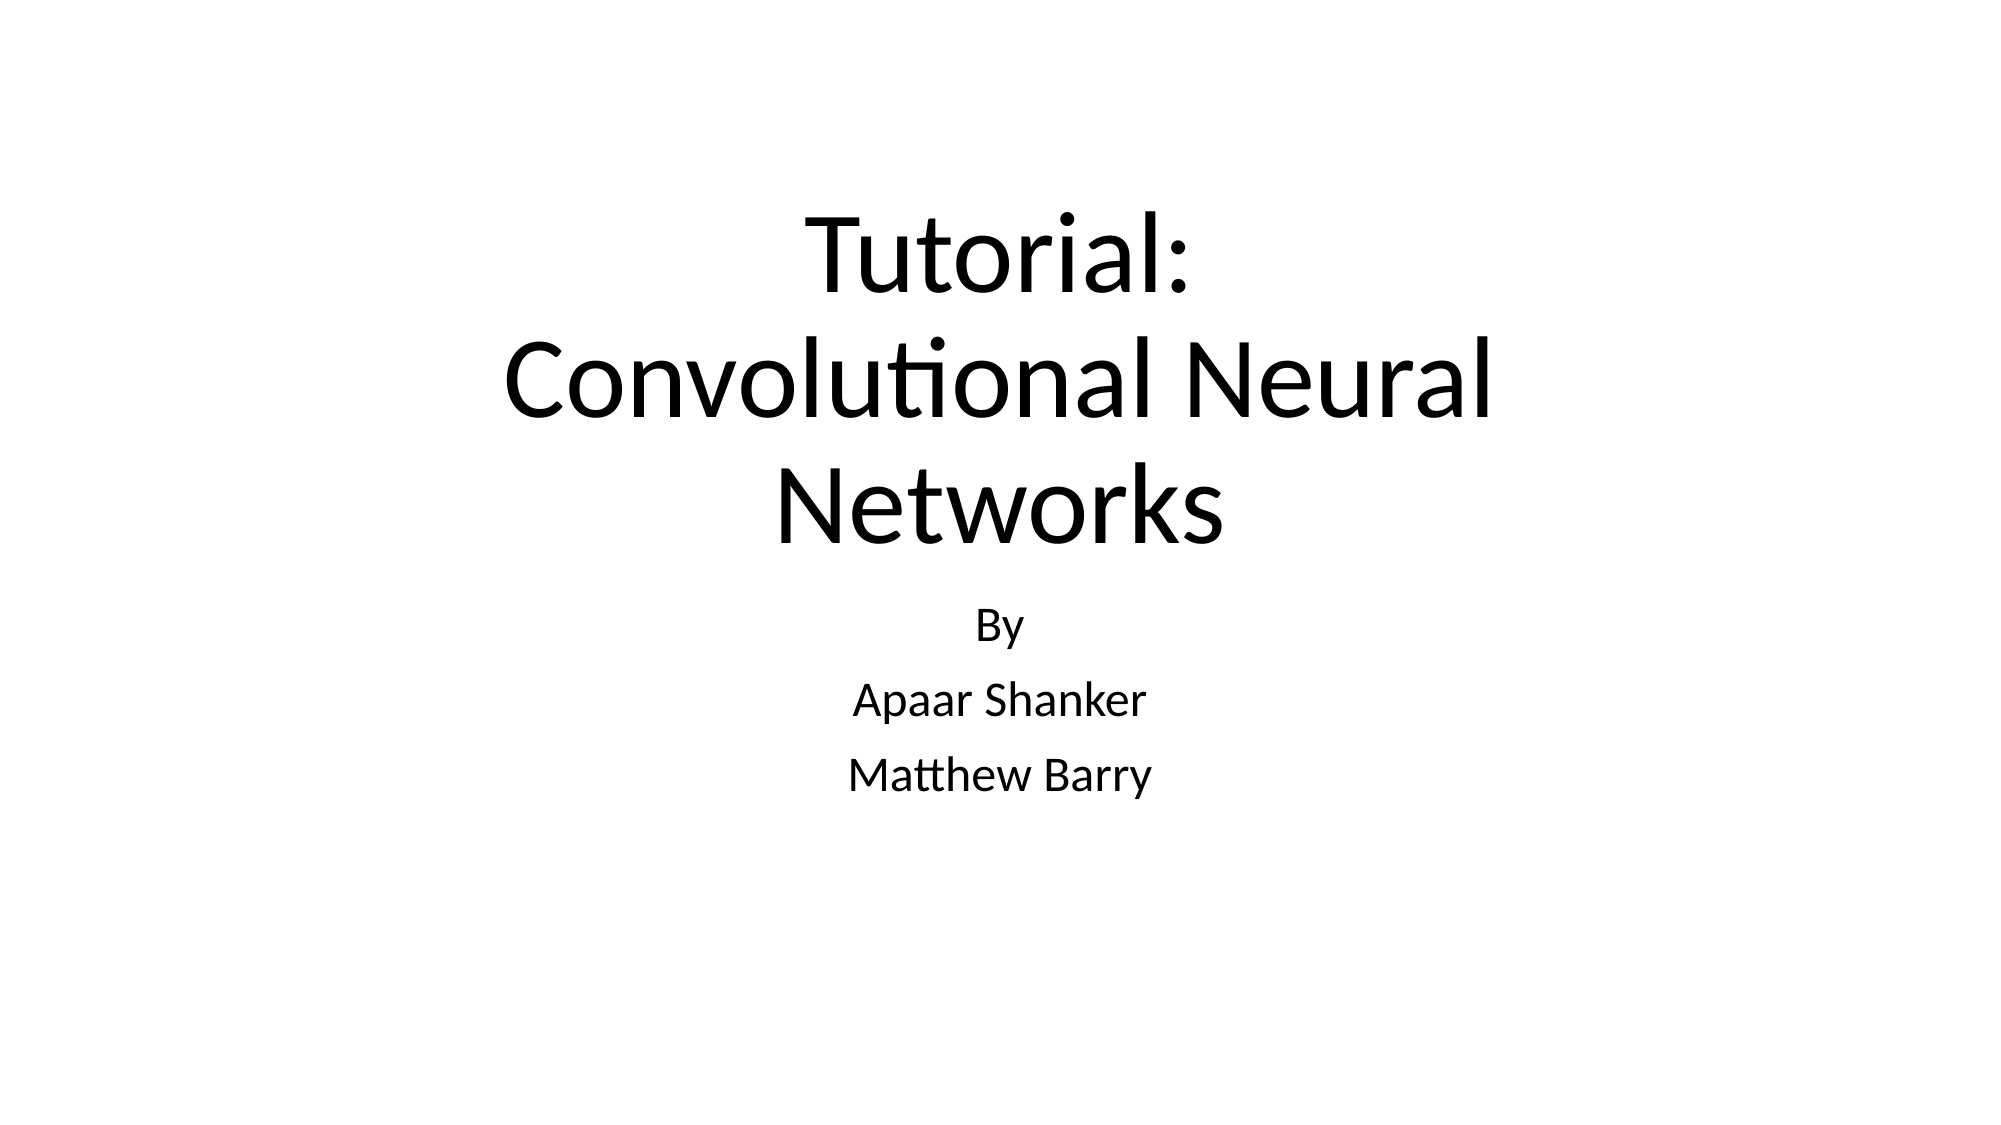

# Tutorial: Convolutional Neural Networks
By
Apaar Shanker
Matthew Barry